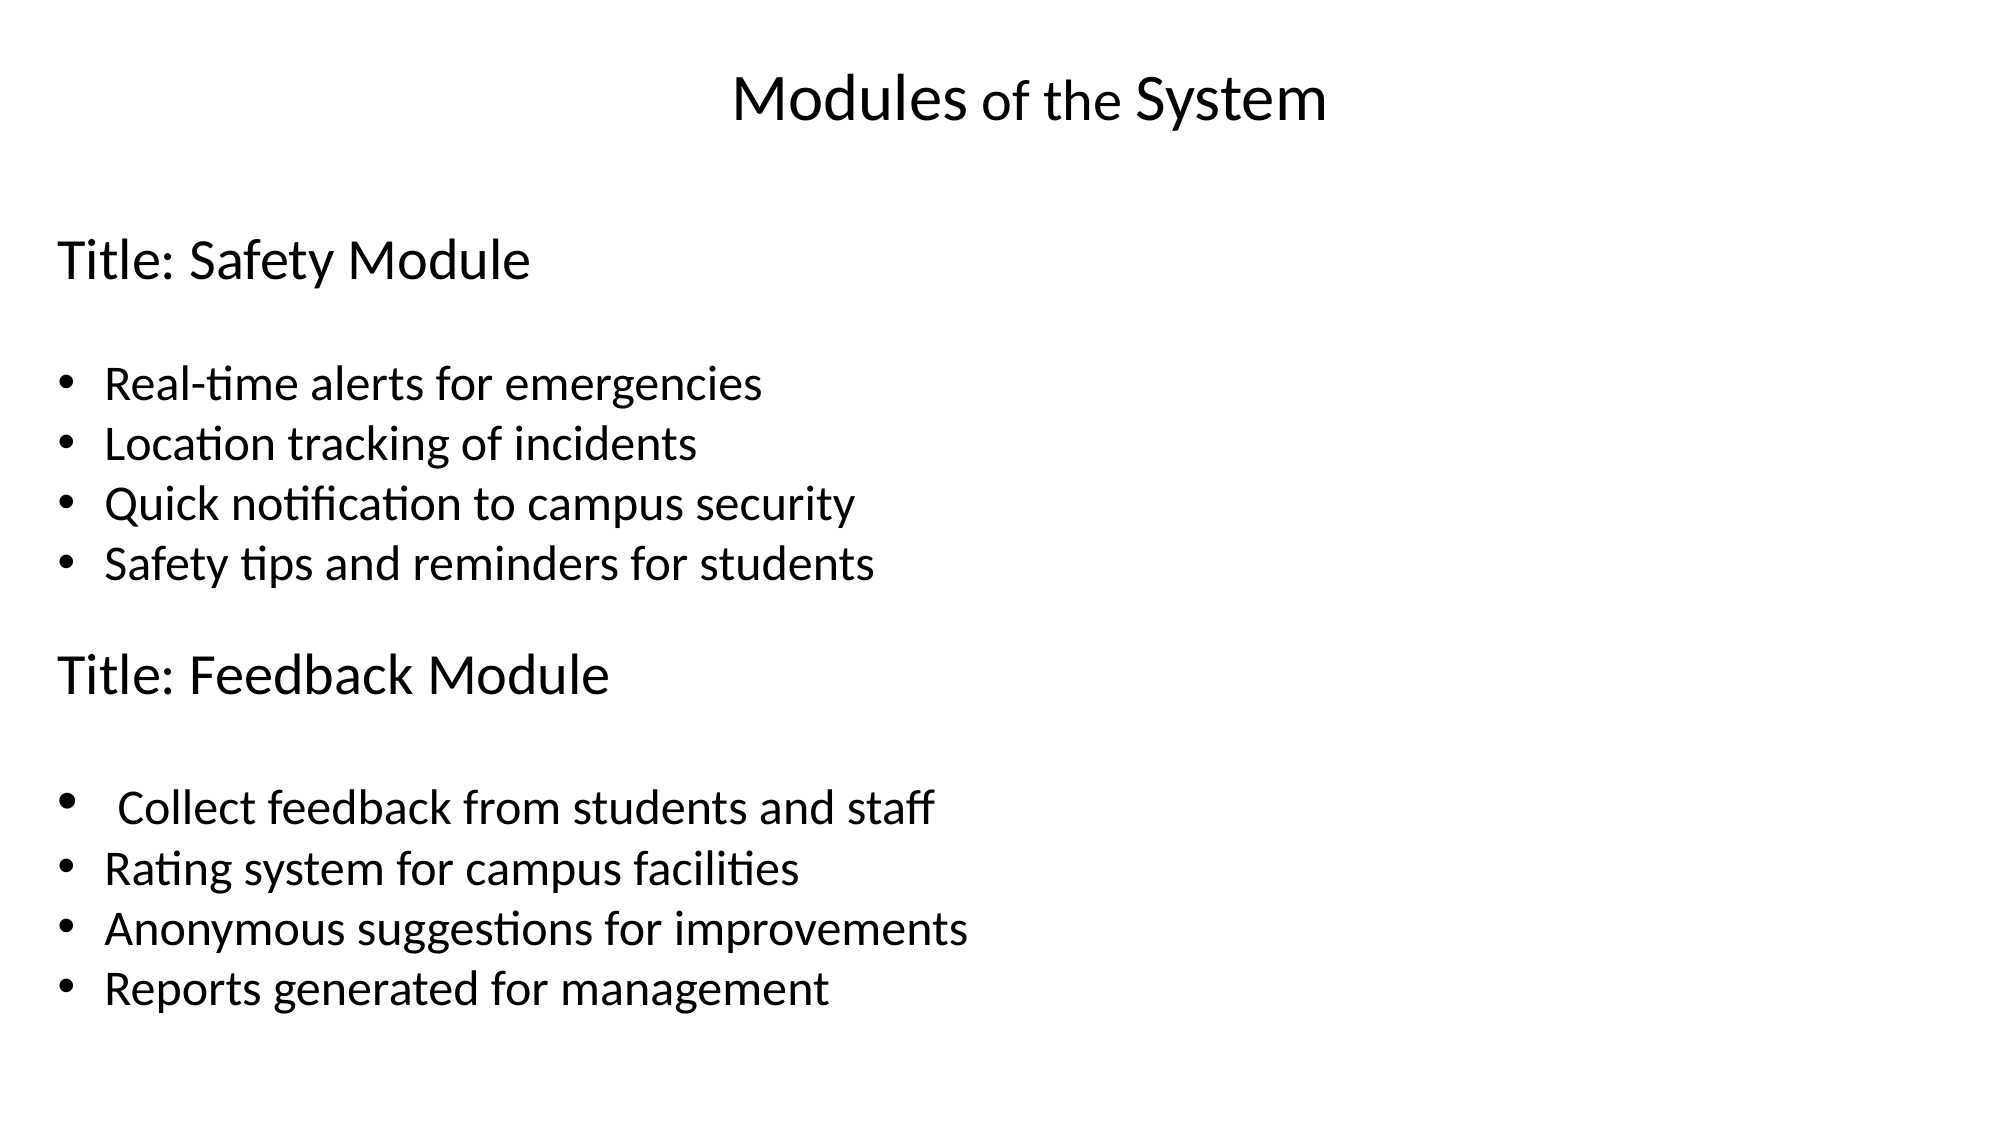

Modules of the System
Title: Safety Module

Real-time alerts for emergencies
Location tracking of incidents
Quick notification to campus security
Safety tips and reminders for students

Title: Feedback Module

 Collect feedback from students and staff
Rating system for campus facilities
Anonymous suggestions for improvements
Reports generated for management